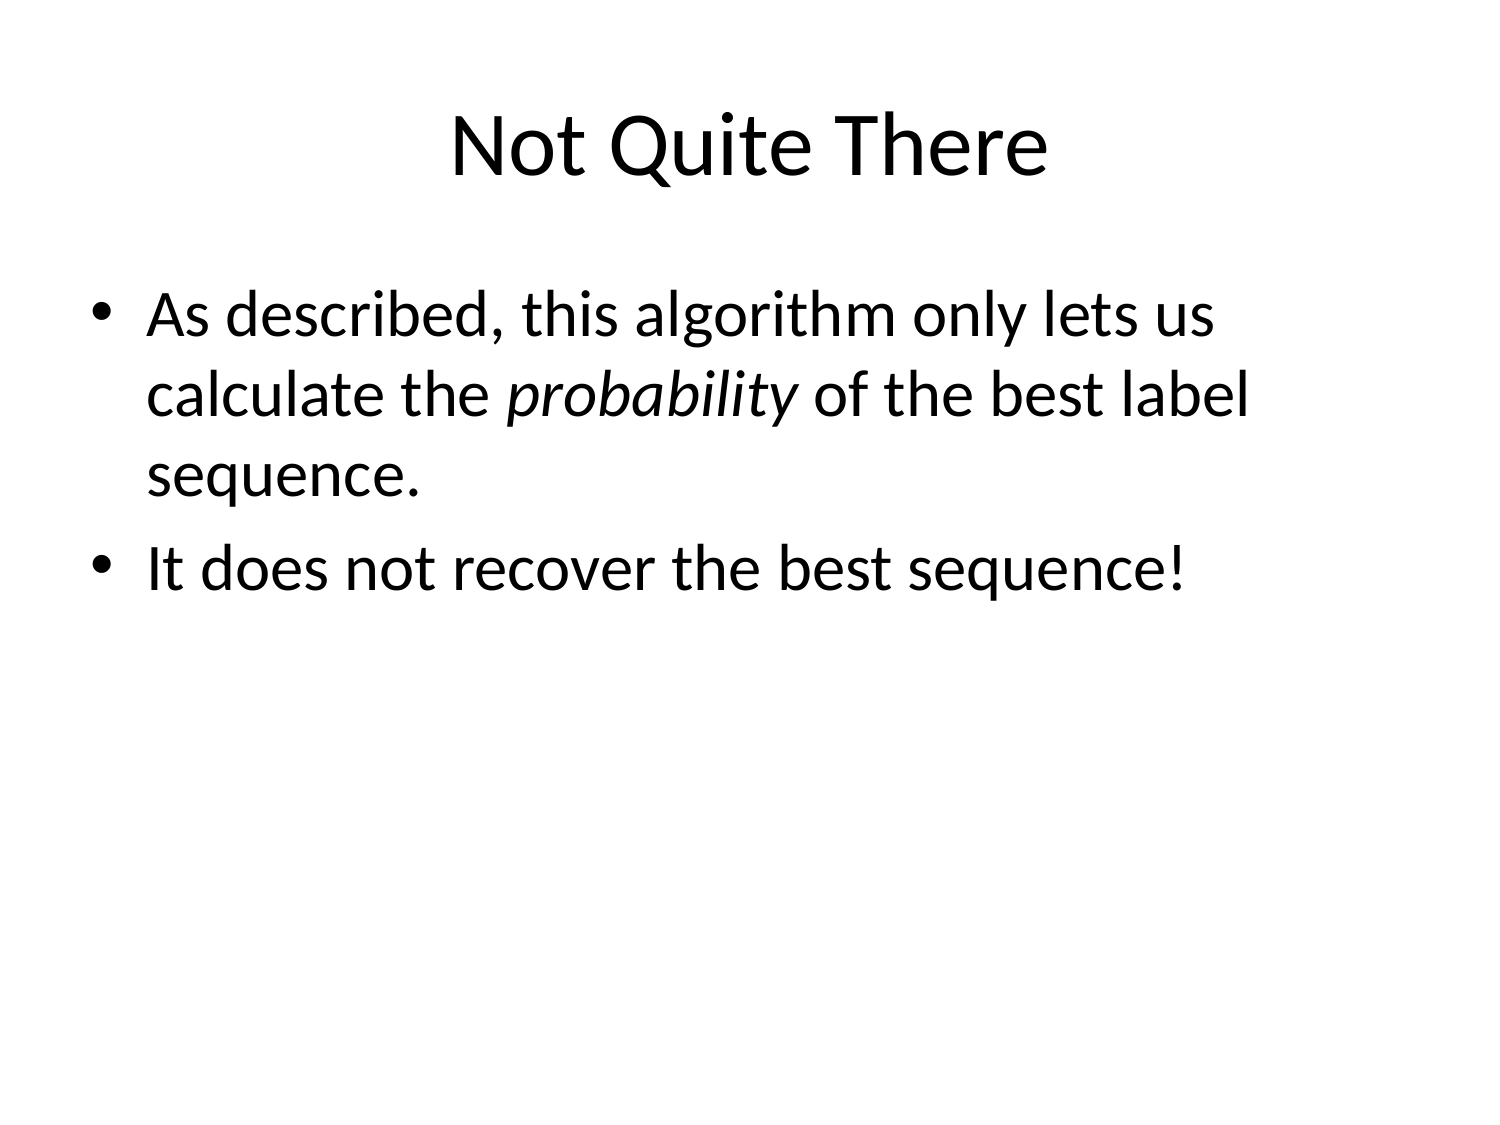

# Not Quite There
As described, this algorithm only lets us calculate the probability of the best label sequence.
It does not recover the best sequence!